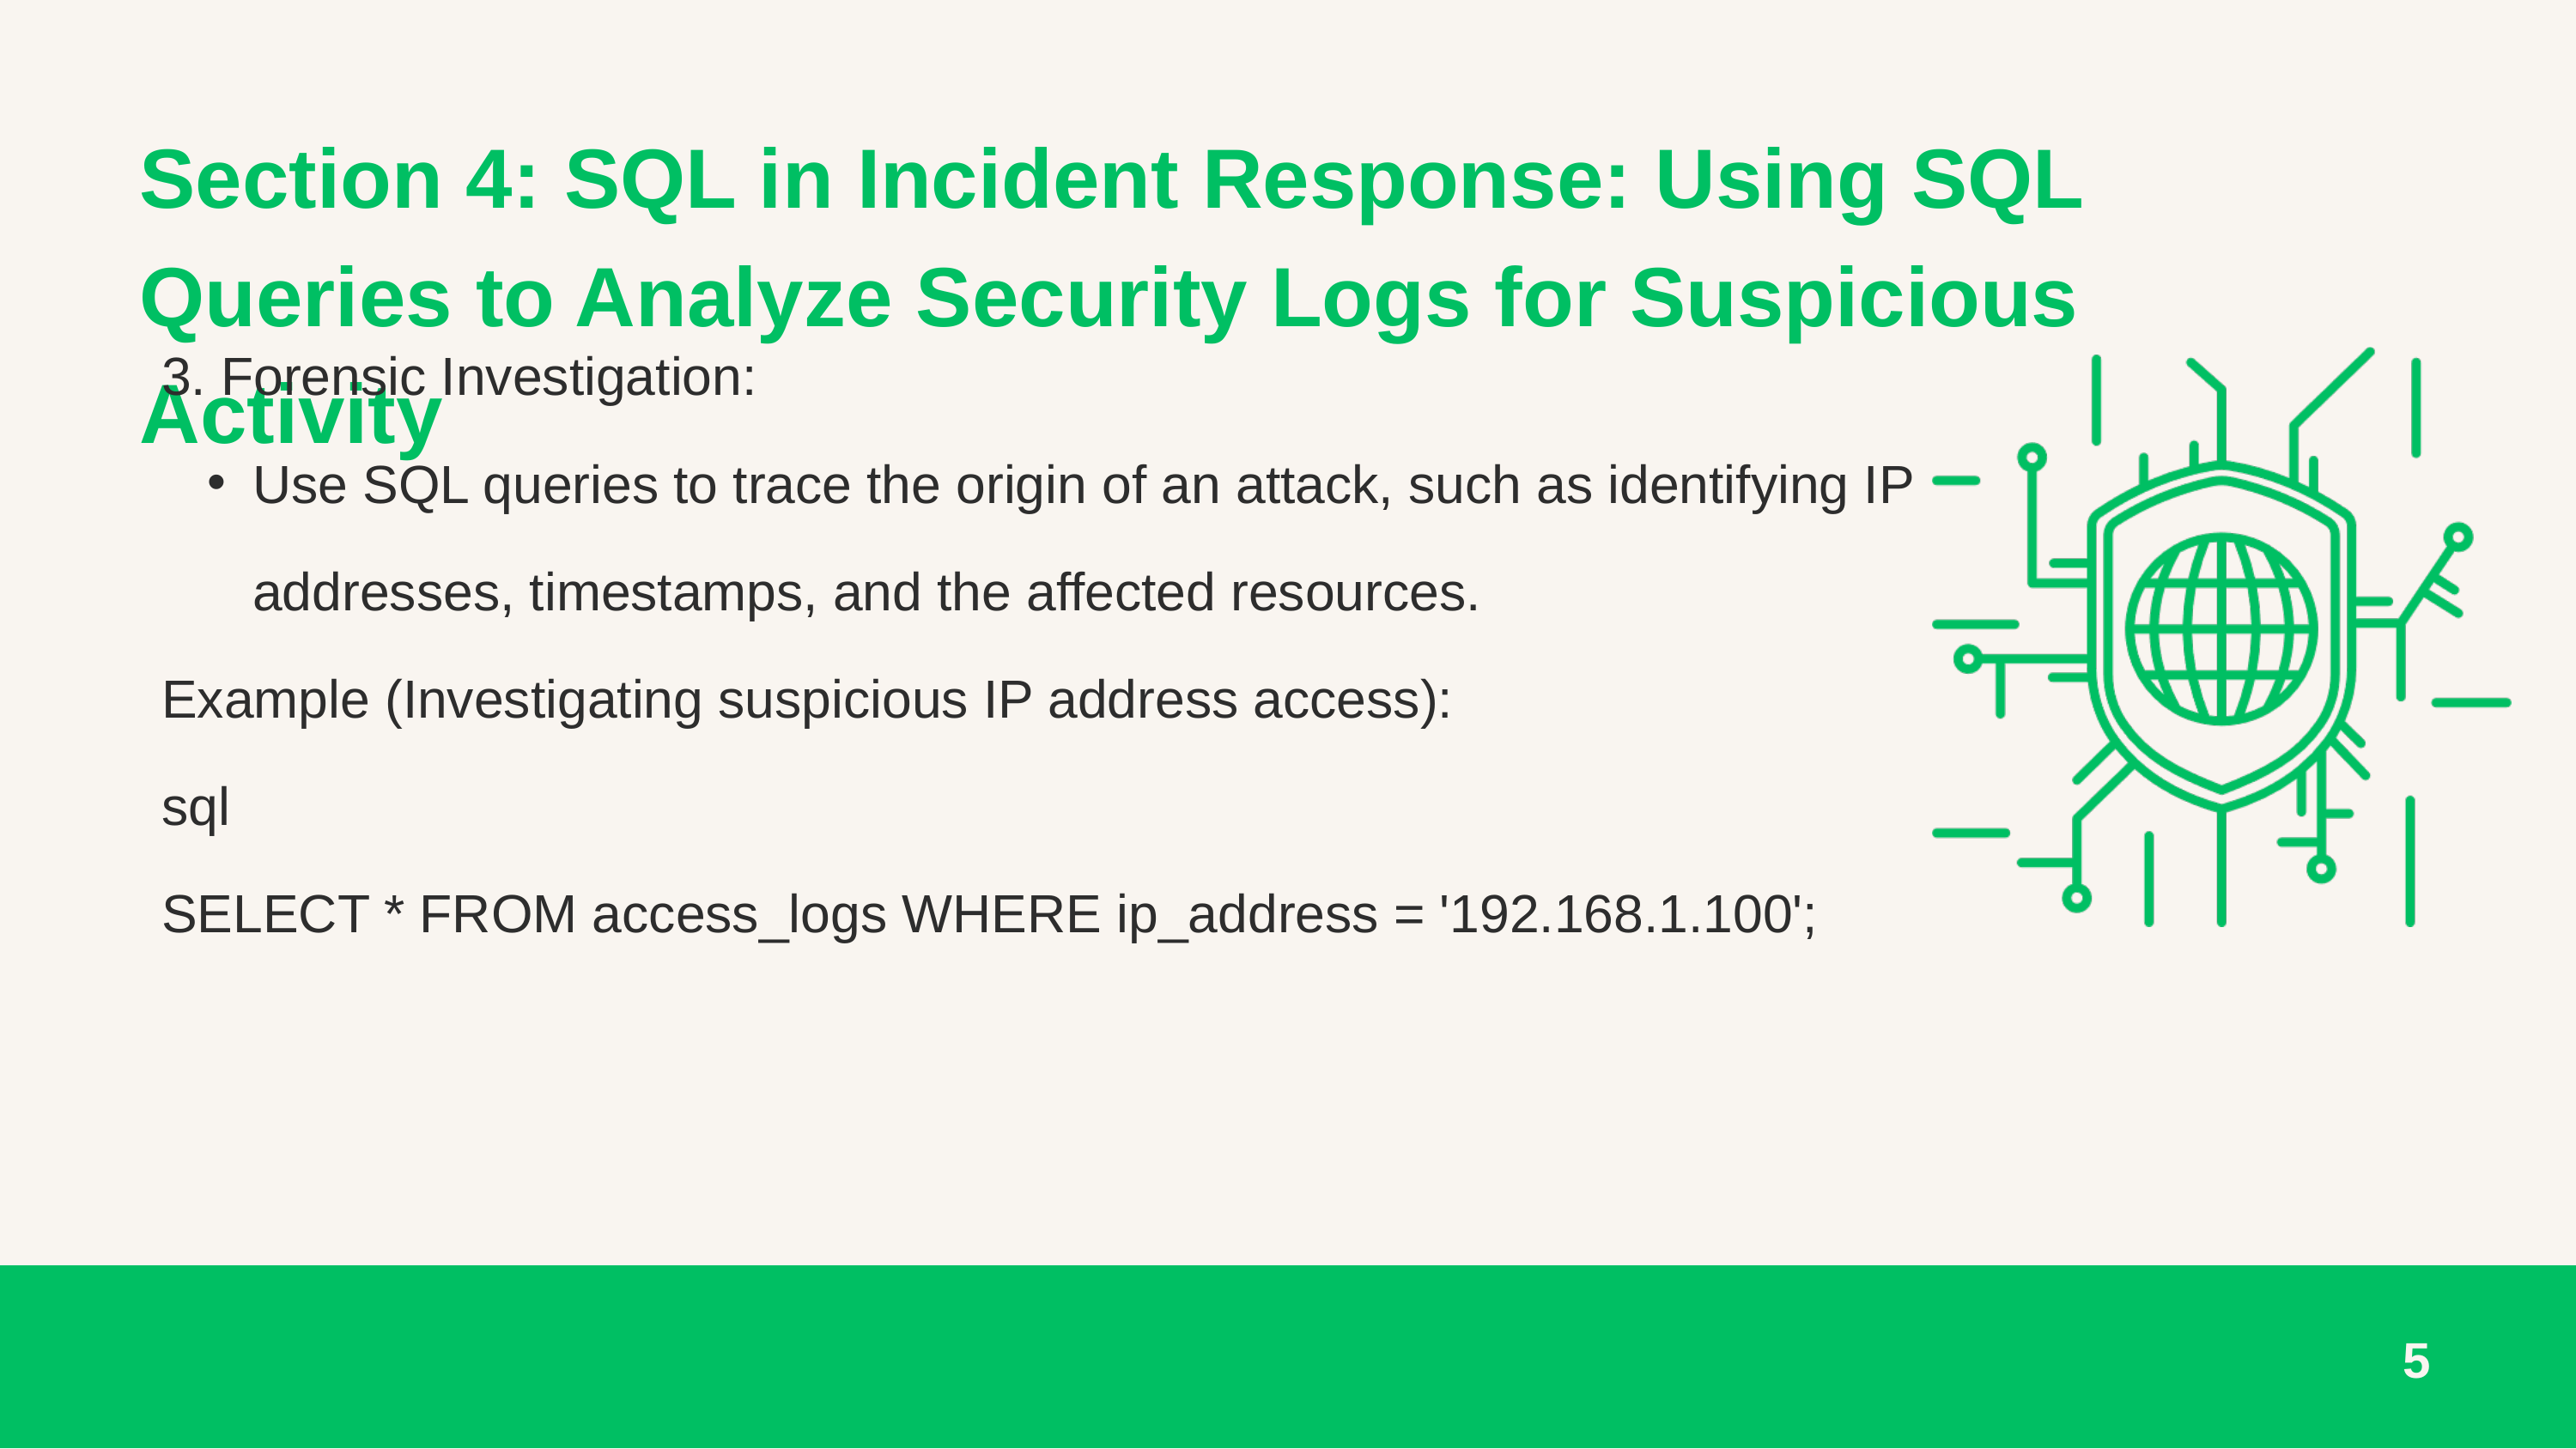

Section 4: SQL in Incident Response: Using SQL Queries to Analyze Security Logs for Suspicious Activity
3. Forensic Investigation:
Use SQL queries to trace the origin of an attack, such as identifying IP addresses, timestamps, and the affected resources.
Example (Investigating suspicious IP address access):
sql
SELECT * FROM access_logs WHERE ip_address = '192.168.1.100';

5